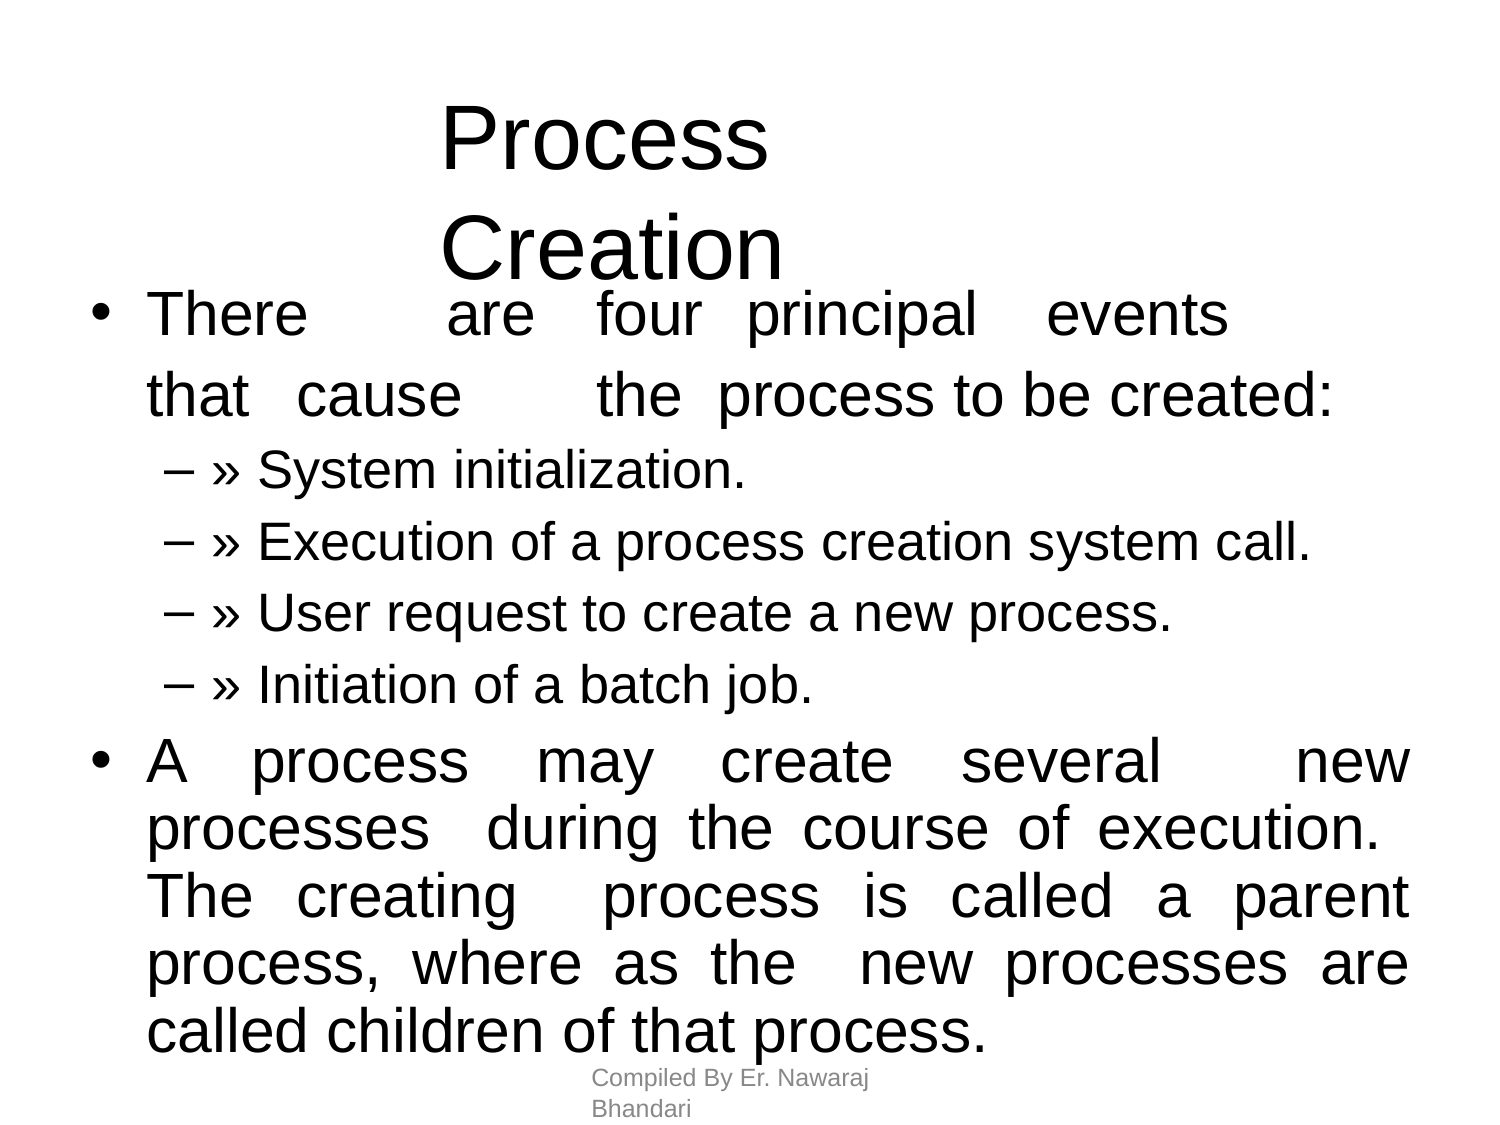

# Process Creation
There	are	four	principal	events	that	cause	the  process to be created:
» System initialization.
» Execution of a process creation system call.
» User request to create a new process.
» Initiation of a batch job.
A process may create several  new processes  during the course of execution.  The creating  process is called a parent process, where as the  new processes are called children of that process.
Compiled By Er. Nawaraj Bhandari